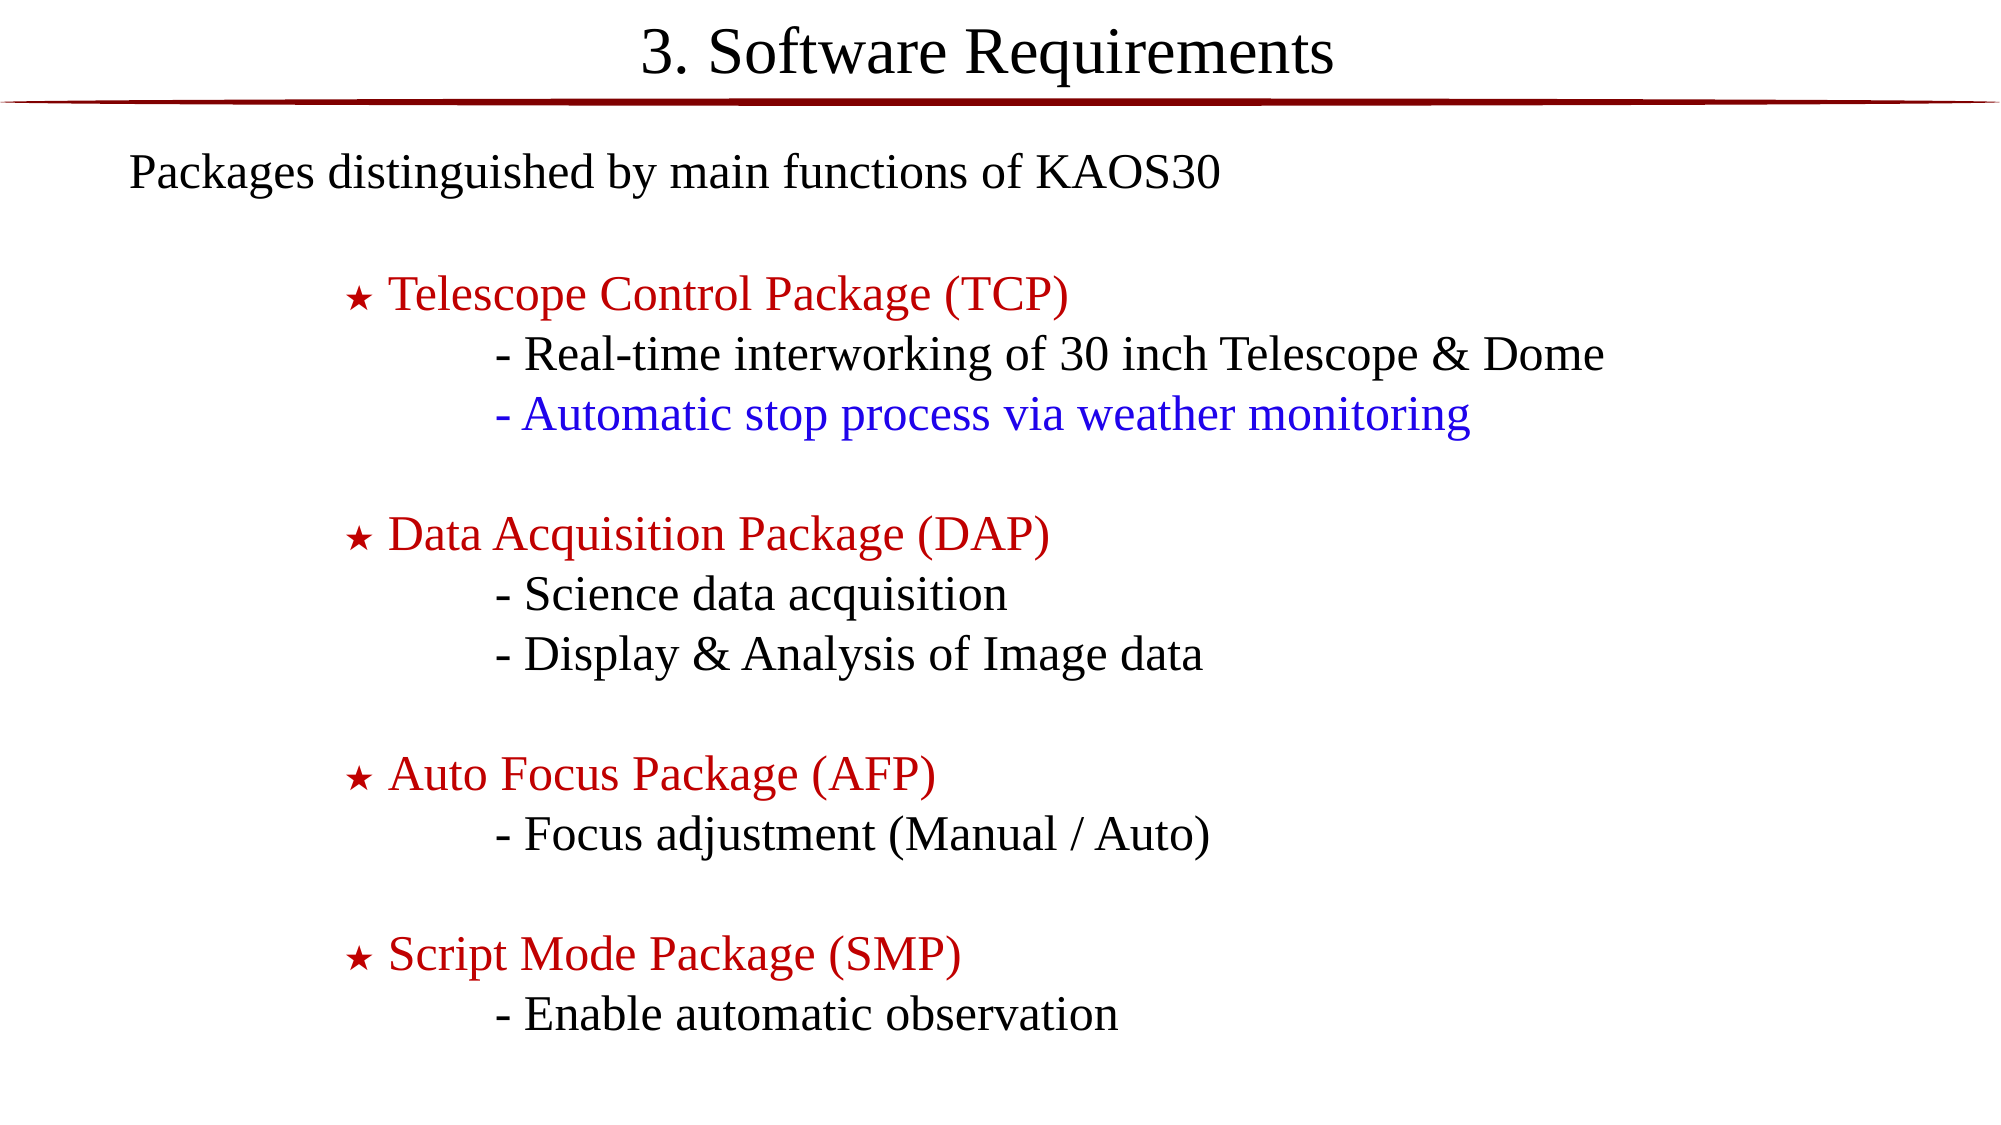

3. Software Requirements

Packages distinguished by main functions of KAOS30
★ Telescope Control Package (TCP)
	- Real-time interworking of 30 inch Telescope & Dome
	- Automatic stop process via weather monitoring

★ Data Acquisition Package (DAP)
	- Science data acquisition
	- Display & Analysis of Image data

★ Auto Focus Package (AFP)
	- Focus adjustment (Manual / Auto)

★ Script Mode Package (SMP)
	- Enable automatic observation